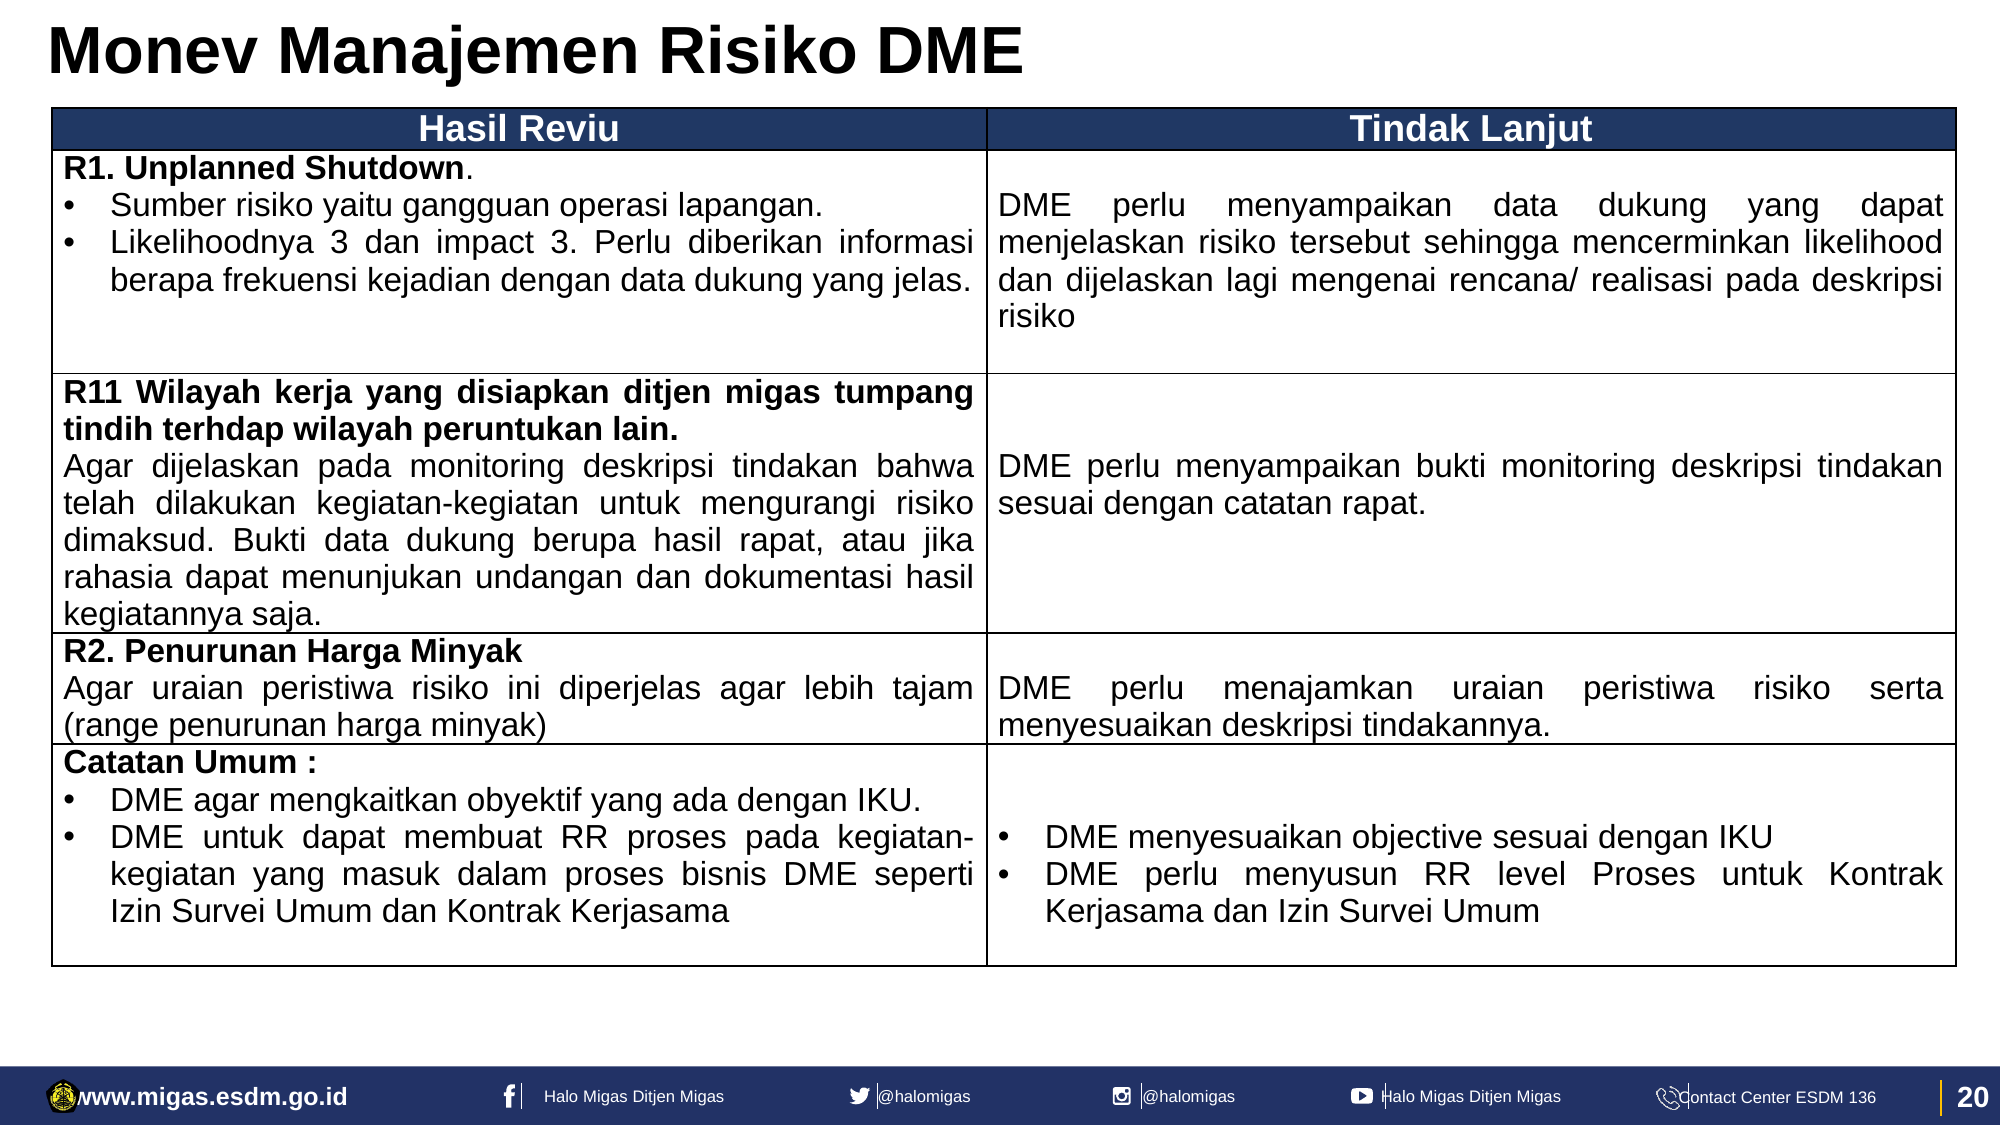

Monev Manajemen Risiko DME
| Hasil Reviu | Tindak Lanjut |
| --- | --- |
| R1. Unplanned Shutdown. Sumber risiko yaitu gangguan operasi lapangan. Likelihoodnya 3 dan impact 3. Perlu diberikan informasi berapa frekuensi kejadian dengan data dukung yang jelas. | DME perlu menyampaikan data dukung yang dapat menjelaskan risiko tersebut sehingga mencerminkan likelihood dan dijelaskan lagi mengenai rencana/ realisasi pada deskripsi risiko |
| R11 Wilayah kerja yang disiapkan ditjen migas tumpang tindih terhdap wilayah peruntukan lain. Agar dijelaskan pada monitoring deskripsi tindakan bahwa telah dilakukan kegiatan-kegiatan untuk mengurangi risiko dimaksud. Bukti data dukung berupa hasil rapat, atau jika rahasia dapat menunjukan undangan dan dokumentasi hasil kegiatannya saja. | DME perlu menyampaikan bukti monitoring deskripsi tindakan sesuai dengan catatan rapat. |
| R2. Penurunan Harga Minyak Agar uraian peristiwa risiko ini diperjelas agar lebih tajam (range penurunan harga minyak) | DME perlu menajamkan uraian peristiwa risiko serta menyesuaikan deskripsi tindakannya. |
| Catatan Umum : DME agar mengkaitkan obyektif yang ada dengan IKU. DME untuk dapat membuat RR proses pada kegiatan-kegiatan yang masuk dalam proses bisnis DME seperti Izin Survei Umum dan Kontrak Kerjasama | DME menyesuaikan objective sesuai dengan IKU DME perlu menyusun RR level Proses untuk Kontrak Kerjasama dan Izin Survei Umum |
 20